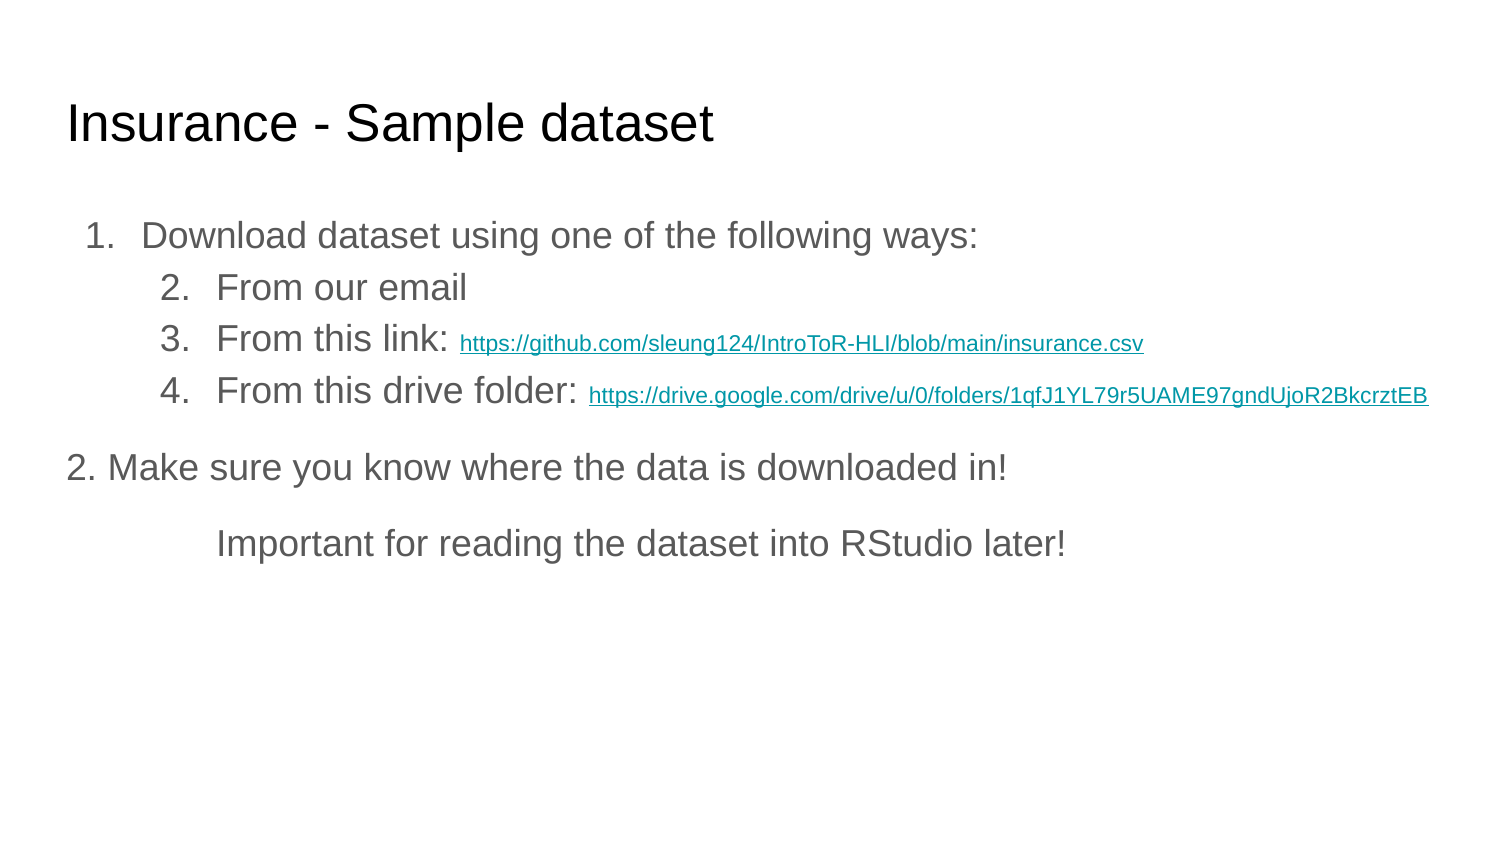

# Insurance - Sample dataset
Download dataset using one of the following ways:
From our email
From this link: https://github.com/sleung124/IntroToR-HLI/blob/main/insurance.csv
From this drive folder: https://drive.google.com/drive/u/0/folders/1qfJ1YL79r5UAME97gndUjoR2BkcrztEB
2. Make sure you know where the data is downloaded in!
	Important for reading the dataset into RStudio later!